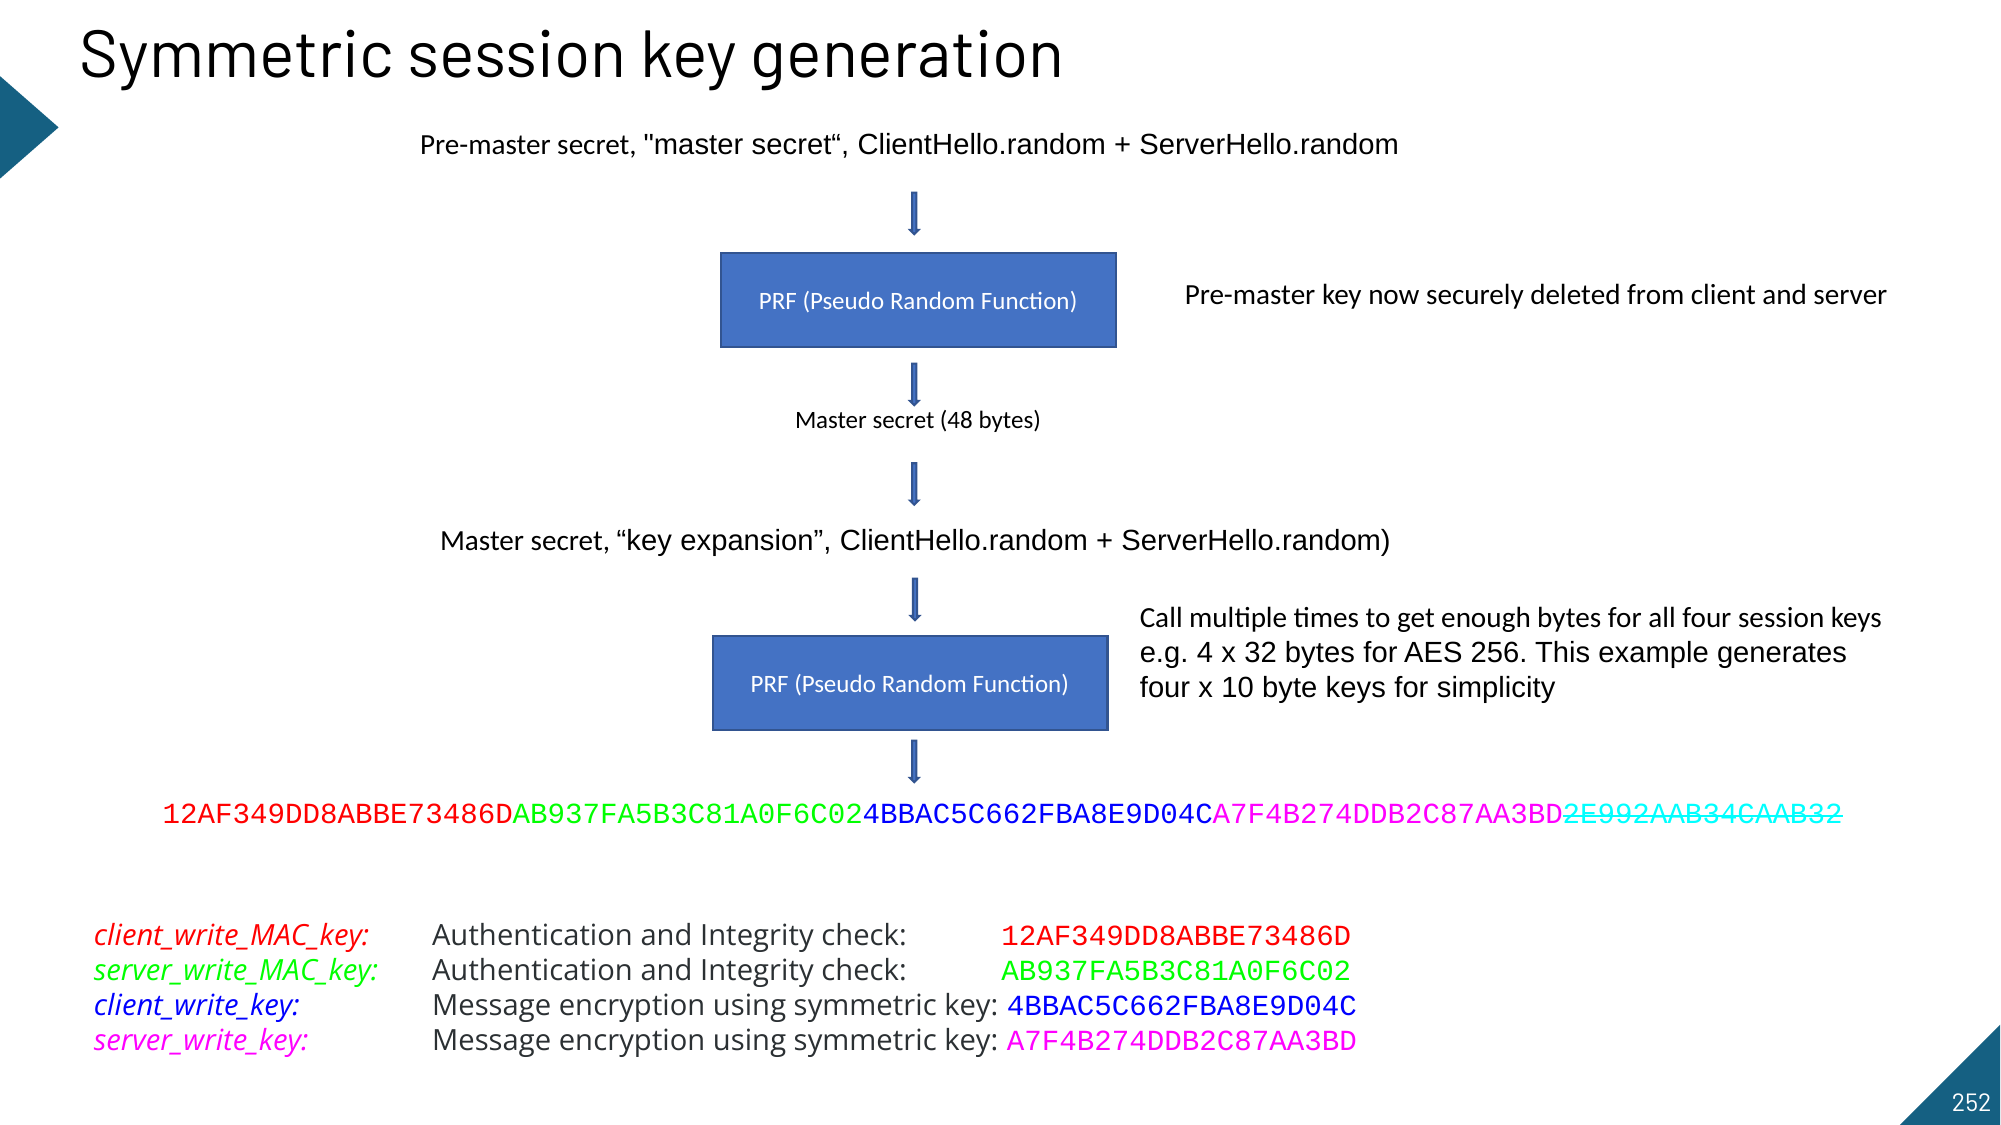

# Symmetric session key generation
Pre-master secret, "master secret“, ClientHello.random + ServerHello.random

PRF (Pseudo Random Function)
Pre-master key now securely deleted from client and server

Master secret (48 bytes)

Master secret, “key expansion”, ClientHello.random + ServerHello.random)

Call multiple times to get enough bytes for all four session keys
e.g. 4 x 32 bytes for AES 256. This example generates four x 10 byte keys for simplicity
PRF (Pseudo Random Function)

12AF349DD8ABBE73486DAB937FA5B3C81A0F6C024BBAC5C662FBA8E9D04CA7F4B274DDB2C87AA3BD2E992AAB34CAAB32
client_write_MAC_key:	Authentication and Integrity check:	 12AF349DD8ABBE73486D
server_write_MAC_key:	Authentication and Integrity check:	 AB937FA5B3C81A0F6C02
client_write_key:	Message encryption using symmetric key: 4BBAC5C662FBA8E9D04C
server_write_key:	Message encryption using symmetric key: A7F4B274DDB2C87AA3BD
252